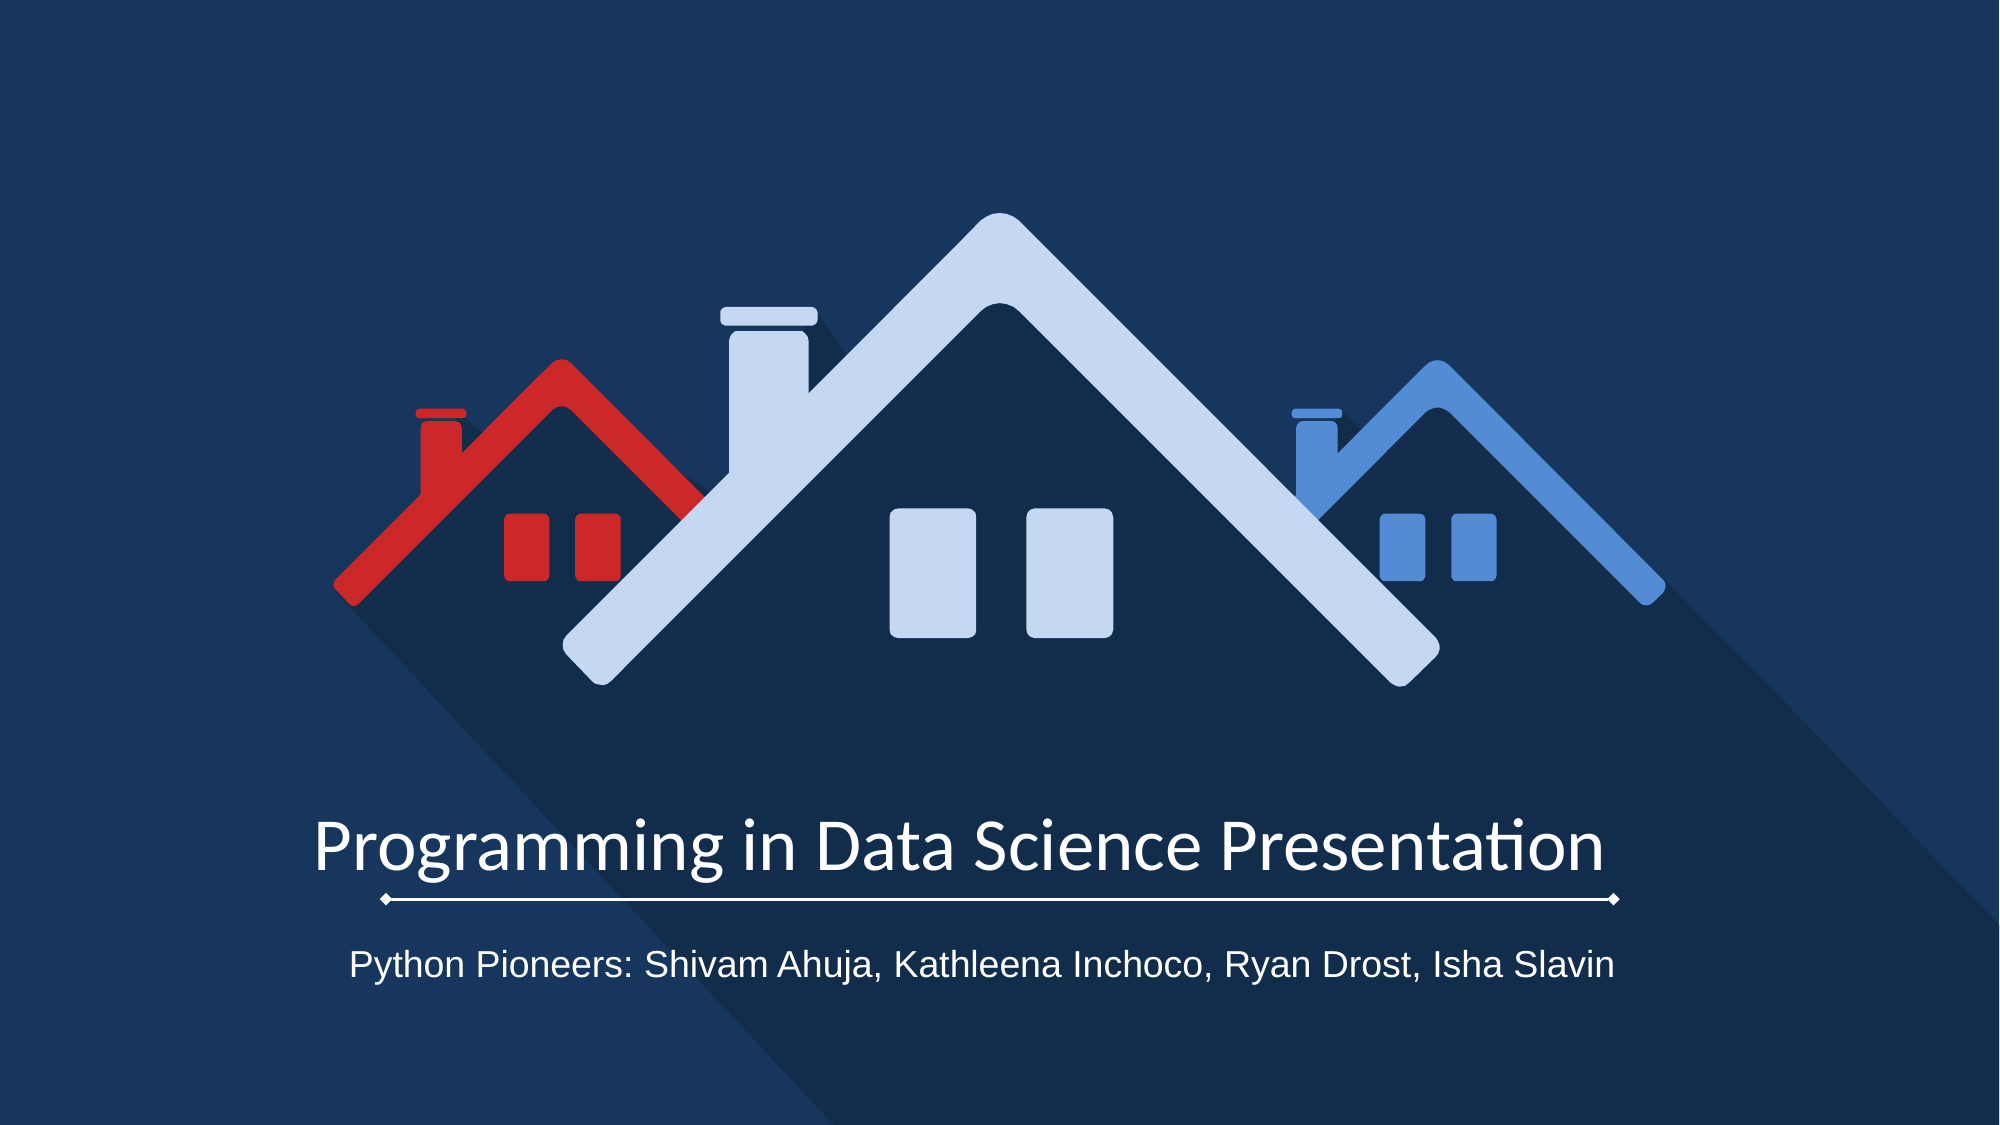

Programming in Data Science Presentation
Python Pioneers: Shivam Ahuja, Kathleena Inchoco, Ryan Drost, Isha Slavin